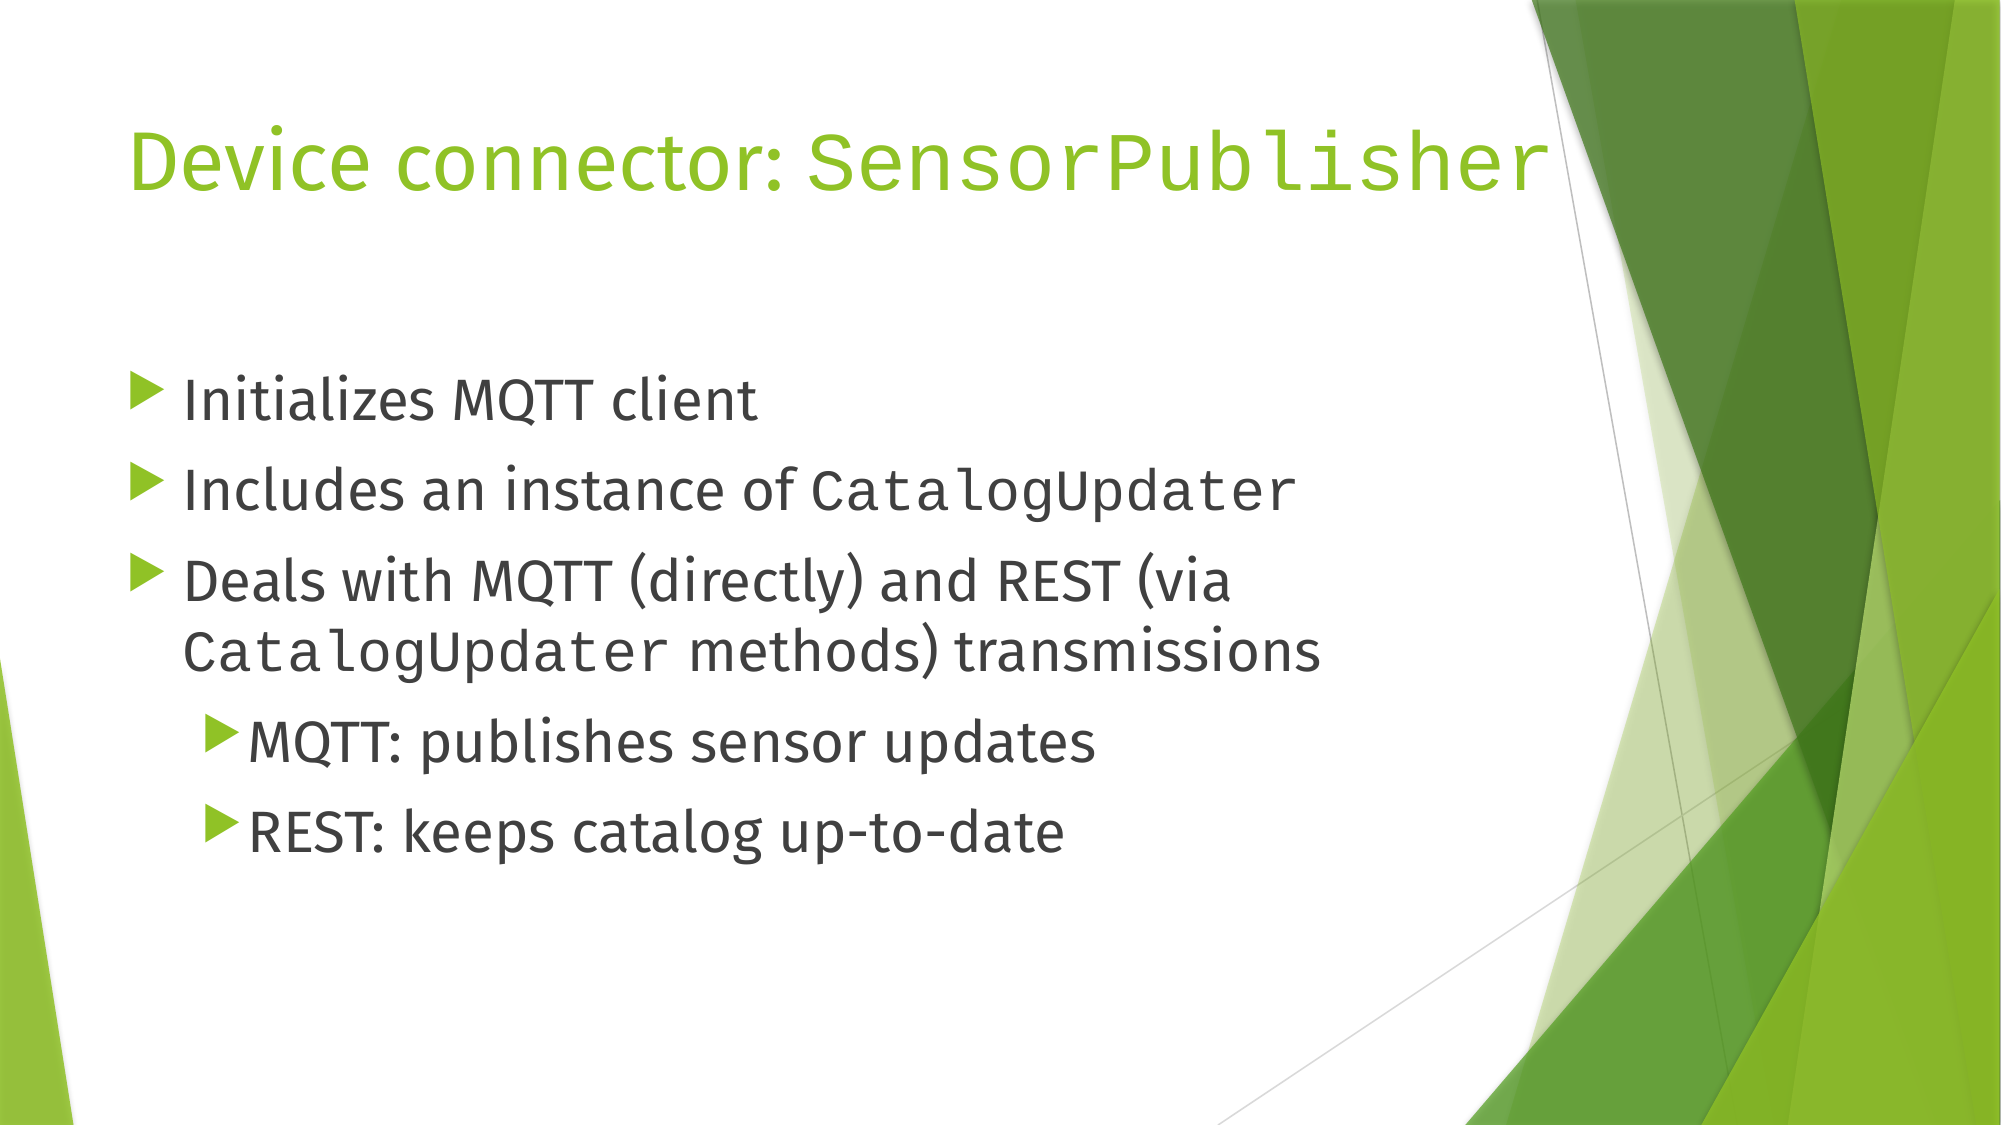

# Device connector: SensorPublisher
Initializes MQTT client
Includes an instance of CatalogUpdater
Deals with MQTT (directly) and REST (via CatalogUpdater methods) transmissions
MQTT: publishes sensor updates
REST: keeps catalog up-to-date